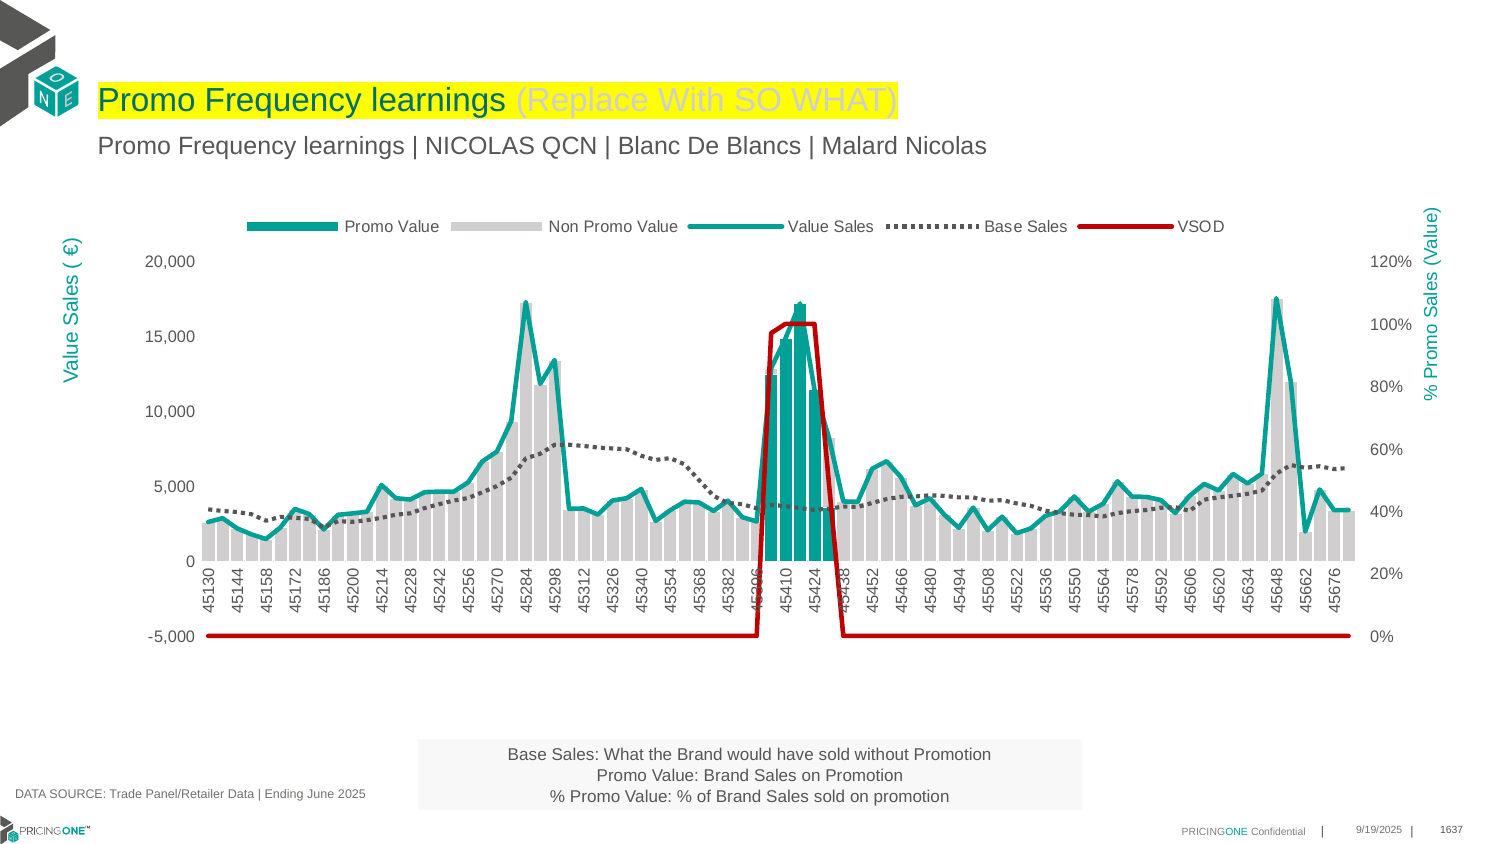

# Promo Frequency learnings (Replace With SO WHAT)
Promo Frequency learnings | NICOLAS QCN | Blanc De Blancs | Malard Nicolas

### Chart

| Category | Promo Value | Non Promo Value | Value Sales | Base Sales | VSOD |
|---|---|---|---|---|---|
| 45130.0 | 0.0 | 2605.0 | 2605.0 | 3448.0 | 0.0 |
| 45137.0 | 0.0 | 2854.0 | 2854.0 | 3338.0 | 0.0 |
| 45144.0 | 0.0 | 2180.0 | 2180.0 | 3270.0 | 0.0 |
| 45151.0 | 0.0 | 1778.0 | 1778.0 | 3118.0 | 0.0 |
| 45158.0 | 0.0 | 1464.0 | 1464.0 | 2688.0 | 0.0 |
| 45165.0 | 0.0 | 2238.0 | 2238.0 | 2946.0 | 0.0 |
| 45172.0 | 0.0 | 3475.0 | 3475.0 | 2878.0 | 0.0 |
| 45179.0 | 0.0 | 3136.0 | 3136.0 | 2812.0 | 0.0 |
| 45186.0 | 0.0 | 2109.0 | 2109.0 | 2252.0 | 0.0 |
| 45193.0 | 0.0 | 3083.0 | 3083.0 | 2658.0 | 0.0 |
| 45200.0 | 0.0 | 3174.0 | 3174.0 | 2616.0 | 0.0 |
| 45207.0 | 0.0 | 3290.0 | 3290.0 | 2726.0 | 0.0 |
| 45214.0 | 0.0 | 5075.0 | 5075.0 | 2878.0 | 0.0 |
| 45221.0 | 0.0 | 4190.0 | 4190.0 | 3094.0 | 0.0 |
| 45228.0 | 0.0 | 4100.0 | 4100.0 | 3184.0 | 0.0 |
| 45235.0 | 0.0 | 4598.0 | 4598.0 | 3534.0 | 0.0 |
| 45242.0 | 0.0 | 4630.0 | 4630.0 | 3792.0 | 0.0 |
| 45249.0 | 0.0 | 4623.0 | 4623.0 | 4030.0 | 0.0 |
| 45256.0 | 0.0 | 5250.0 | 5250.0 | 4204.0 | 0.0 |
| 45263.0 | 0.0 | 6654.0 | 6654.0 | 4590.0 | 0.0 |
| 45270.0 | 0.0 | 7302.0 | 7302.0 | 5002.0 | 0.0 |
| 45277.0 | 0.0 | 9360.0 | 9360.0 | 5566.0 | 0.0 |
| 45284.0 | 0.0 | 17288.0 | 17288.0 | 6846.0 | 0.0 |
| 45291.0 | 0.0 | 11821.0 | 11821.0 | 7158.0 | 0.0 |
| 45298.0 | 0.0 | 13415.0 | 13415.0 | 7758.0 | 0.0 |
| 45305.0 | 0.0 | 3483.0 | 3483.0 | 7766.0 | 0.0 |
| 45312.0 | 0.0 | 3505.0 | 3505.0 | 7678.0 | 0.0 |
| 45319.0 | 0.0 | 3101.0 | 3101.0 | 7576.0 | 0.0 |
| 45326.0 | 0.0 | 4033.0 | 4033.0 | 7514.0 | 0.0 |
| 45333.0 | 0.0 | 4190.0 | 4190.0 | 7458.0 | 0.0 |
| 45340.0 | 0.0 | 4810.0 | 4810.0 | 7024.0 | 0.0 |
| 45347.0 | 0.0 | 2673.0 | 2673.0 | 6750.0 | 0.0 |
| 45354.0 | 0.0 | 3383.0 | 3383.0 | 6868.0 | 0.0 |
| 45361.0 | 0.0 | 3958.0 | 3958.0 | 6454.0 | 0.0 |
| 45368.0 | 0.0 | 3907.0 | 3907.0 | 5404.0 | 0.0 |
| 45375.0 | 0.0 | 3341.0 | 3341.0 | 4354.0 | 0.0 |
| 45382.0 | 0.0 | 4025.0 | 4025.0 | 3866.0 | 0.0 |
| 45389.0 | 0.0 | 2927.0 | 2927.0 | 3790.0 | 0.0 |
| 45396.0 | 0.0 | 2637.0 | 2637.0 | 3516.0 | 0.0 |
| 45403.0 | 12470.0 | 399.0 | 12869.0 | 3750.0 | 0.97 |
| 45410.0 | 14882.0 | 0.0 | 14882.0 | 3658.0 | 1.0 |
| 45417.0 | 17192.0 | -2.0 | 17190.0 | 3532.0 | 1.0 |
| 45424.0 | 11466.0 | 0.0 | 11466.0 | 3406.0 | 1.0 |
| 45431.0 | 3606.0 | 4644.0 | 8250.0 | 3490.0 | 0.49 |
| 45438.0 | 0.0 | 3975.0 | 3975.0 | 3632.0 | 0.0 |
| 45445.0 | 0.0 | 3946.0 | 3946.0 | 3608.0 | 0.0 |
| 45452.0 | 0.0 | 6164.0 | 6164.0 | 3874.0 | 0.0 |
| 45459.0 | 0.0 | 6667.0 | 6667.0 | 4132.0 | 0.0 |
| 45466.0 | 0.0 | 5592.0 | 5592.0 | 4282.0 | 0.0 |
| 45473.0 | 0.0 | 3714.0 | 3714.0 | 4306.0 | 0.0 |
| 45480.0 | 0.0 | 4186.0 | 4186.0 | 4384.0 | 0.0 |
| 45487.0 | 0.0 | 3087.0 | 3087.0 | 4346.0 | 0.0 |
| 45494.0 | 0.0 | 2217.0 | 2217.0 | 4244.0 | 0.0 |
| 45501.0 | 0.0 | 3565.0 | 3565.0 | 4244.0 | 0.0 |
| 45508.0 | 0.0 | 2051.0 | 2051.0 | 4024.0 | 0.0 |
| 45515.0 | 0.0 | 2959.0 | 2959.0 | 4062.0 | 0.0 |
| 45522.0 | 0.0 | 1856.0 | 1856.0 | 3844.0 | 0.0 |
| 45529.0 | 0.0 | 2177.0 | 2177.0 | 3678.0 | 0.0 |
| 45536.0 | 0.0 | 3015.0 | 3015.0 | 3358.0 | 0.0 |
| 45543.0 | 0.0 | 3310.0 | 3310.0 | 3202.0 | 0.0 |
| 45550.0 | 0.0 | 4302.0 | 4302.0 | 3086.0 | 0.0 |
| 45557.0 | 0.0 | 3291.0 | 3291.0 | 3062.0 | 0.0 |
| 45564.0 | 0.0 | 3821.0 | 3821.0 | 2976.0 | 0.0 |
| 45571.0 | 0.0 | 5322.0 | 5322.0 | 3194.0 | 0.0 |
| 45578.0 | 0.0 | 4298.0 | 4298.0 | 3334.0 | 0.0 |
| 45585.0 | 0.0 | 4278.0 | 4278.0 | 3398.0 | 0.0 |
| 45592.0 | 0.0 | 4068.0 | 4068.0 | 3554.0 | 0.0 |
| 45599.0 | 0.0 | 3206.0 | 3206.0 | 3592.0 | 0.0 |
| 45606.0 | 0.0 | 4359.0 | 4359.0 | 3342.0 | 0.0 |
| 45613.0 | 0.0 | 5151.0 | 5151.0 | 4092.0 | 0.0 |
| 45620.0 | 0.0 | 4707.0 | 4707.0 | 4248.0 | 0.0 |
| 45627.0 | 0.0 | 5814.0 | 5814.0 | 4350.0 | 0.0 |
| 45634.0 | 0.0 | 5175.0 | 5175.0 | 4482.0 | 0.0 |
| 45641.0 | 0.0 | 5836.0 | 5836.0 | 4702.0 | 0.0 |
| 45648.0 | 0.0 | 17538.0 | 17538.0 | 5834.0 | 0.0 |
| 45655.0 | 0.0 | 11987.0 | 11987.0 | 6406.0 | 0.0 |
| 45662.0 | 0.0 | 1966.0 | 1966.0 | 6226.0 | 0.0 |
| 45669.0 | 0.0 | 4776.0 | 4776.0 | 6328.0 | 0.0 |
| 45676.0 | 0.0 | 3393.0 | 3393.0 | 6134.0 | 0.0 |
| 45683.0 | 0.0 | 3403.0 | 3403.0 | 6212.0 | 0.0 |
% Promo Sales (Value)
Value Sales ( €)
Base Sales: What the Brand would have sold without Promotion
Promo Value: Brand Sales on Promotion
% Promo Value: % of Brand Sales sold on promotion
DATA SOURCE: Trade Panel/Retailer Data | Ending June 2025

9/19/2025
1637